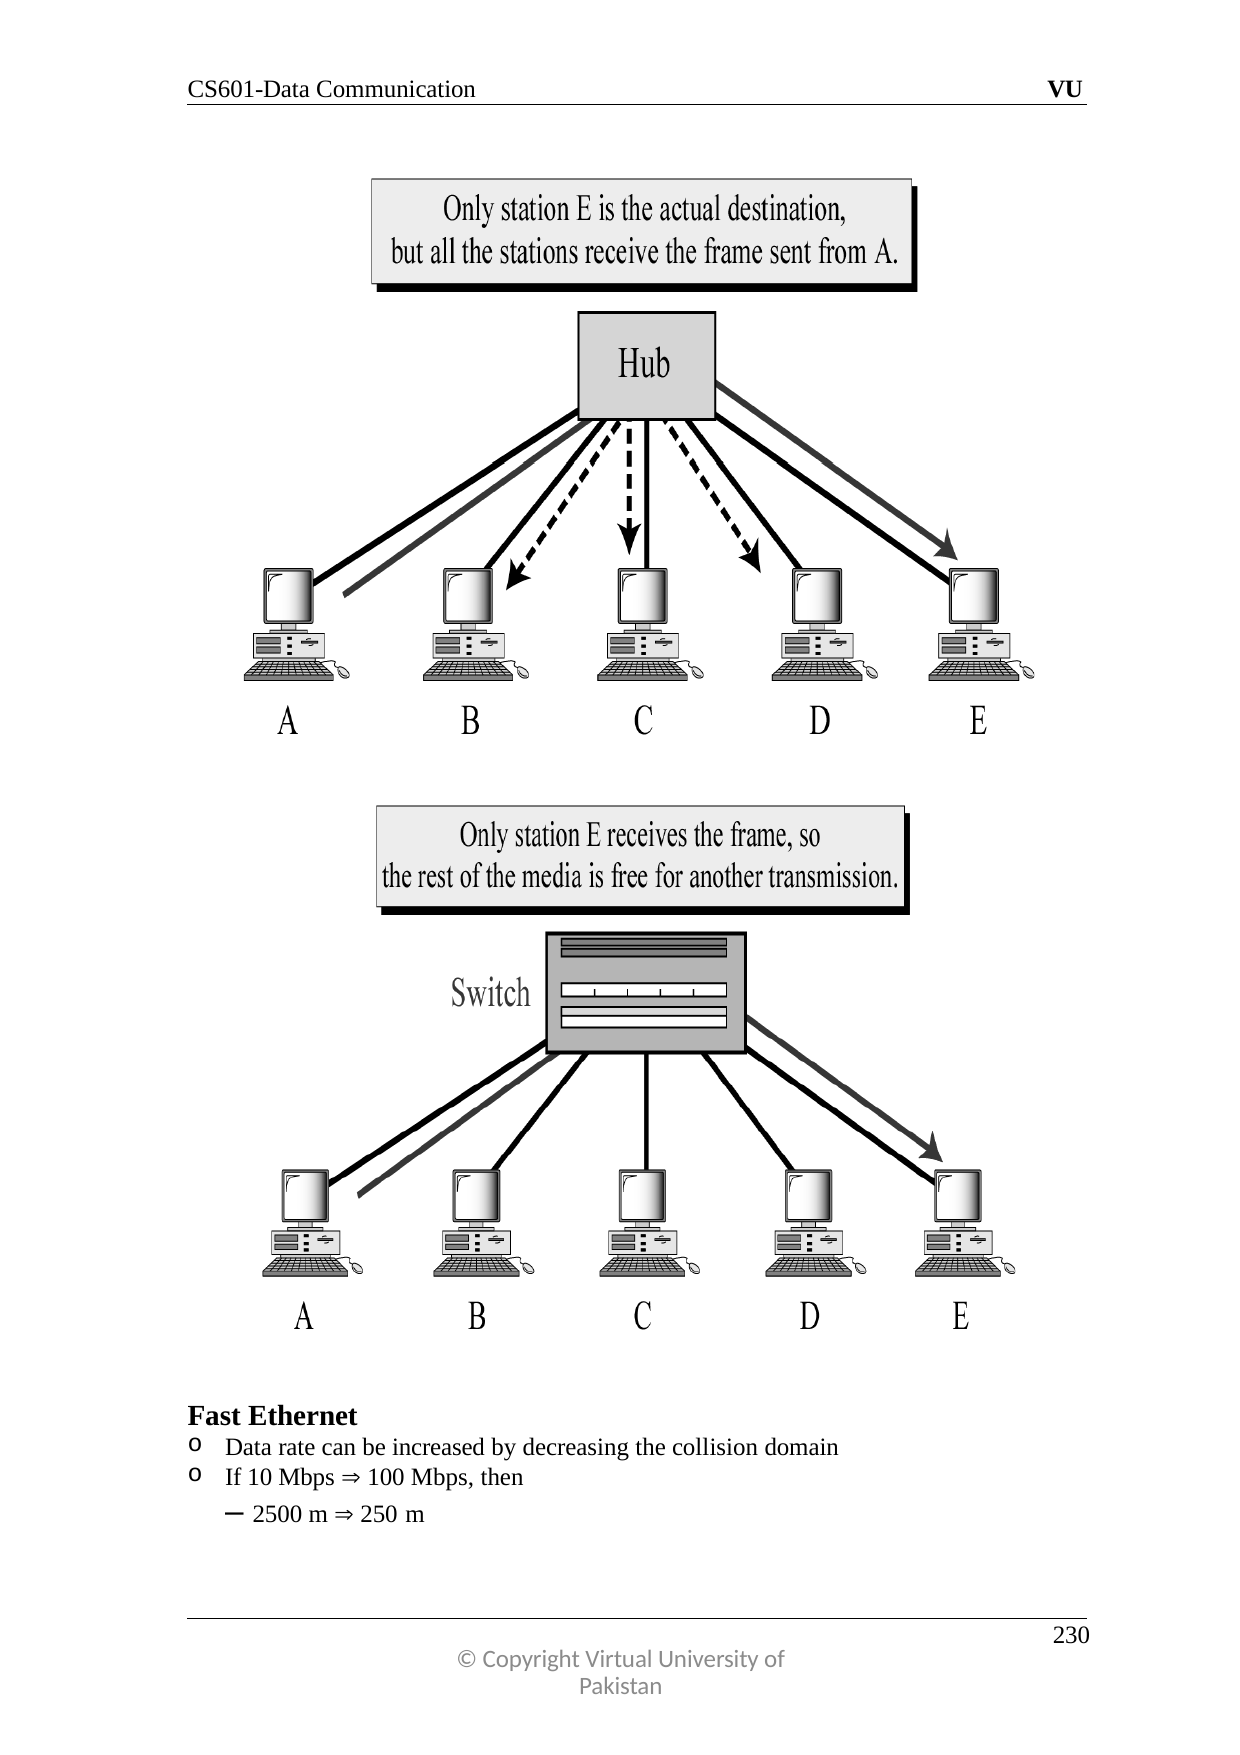

CS601-Data Communication
VU

Fast Ethernet
Data rate can be increased by decreasing the collision domain
If 10 Mbps ⇒ 100 Mbps, then
– 2500 m ⇒ 250 m

230
© Copyright Virtual University of Pakistan